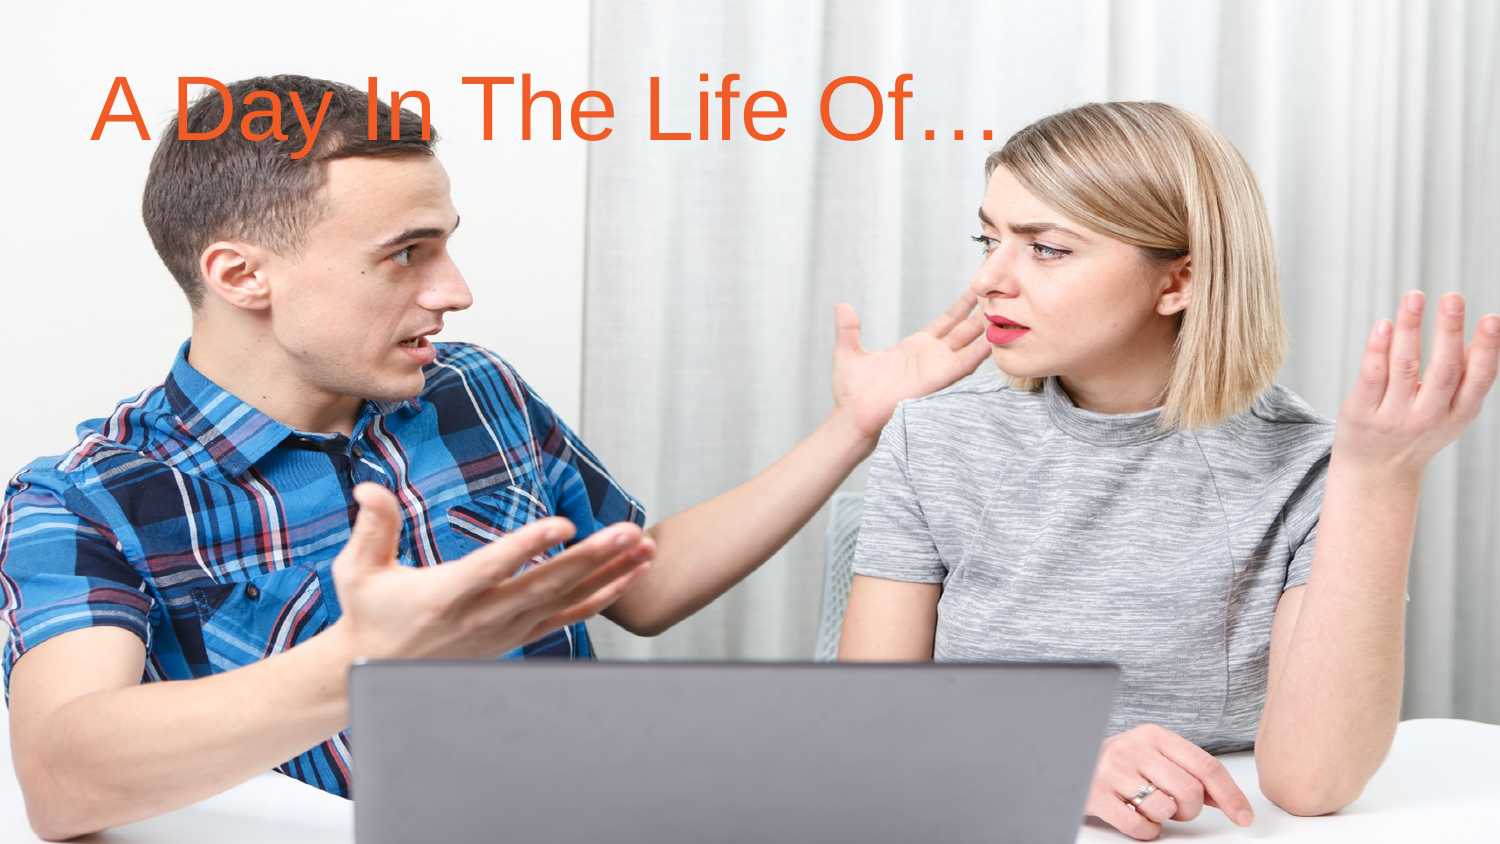

# A Day In The Life Of…